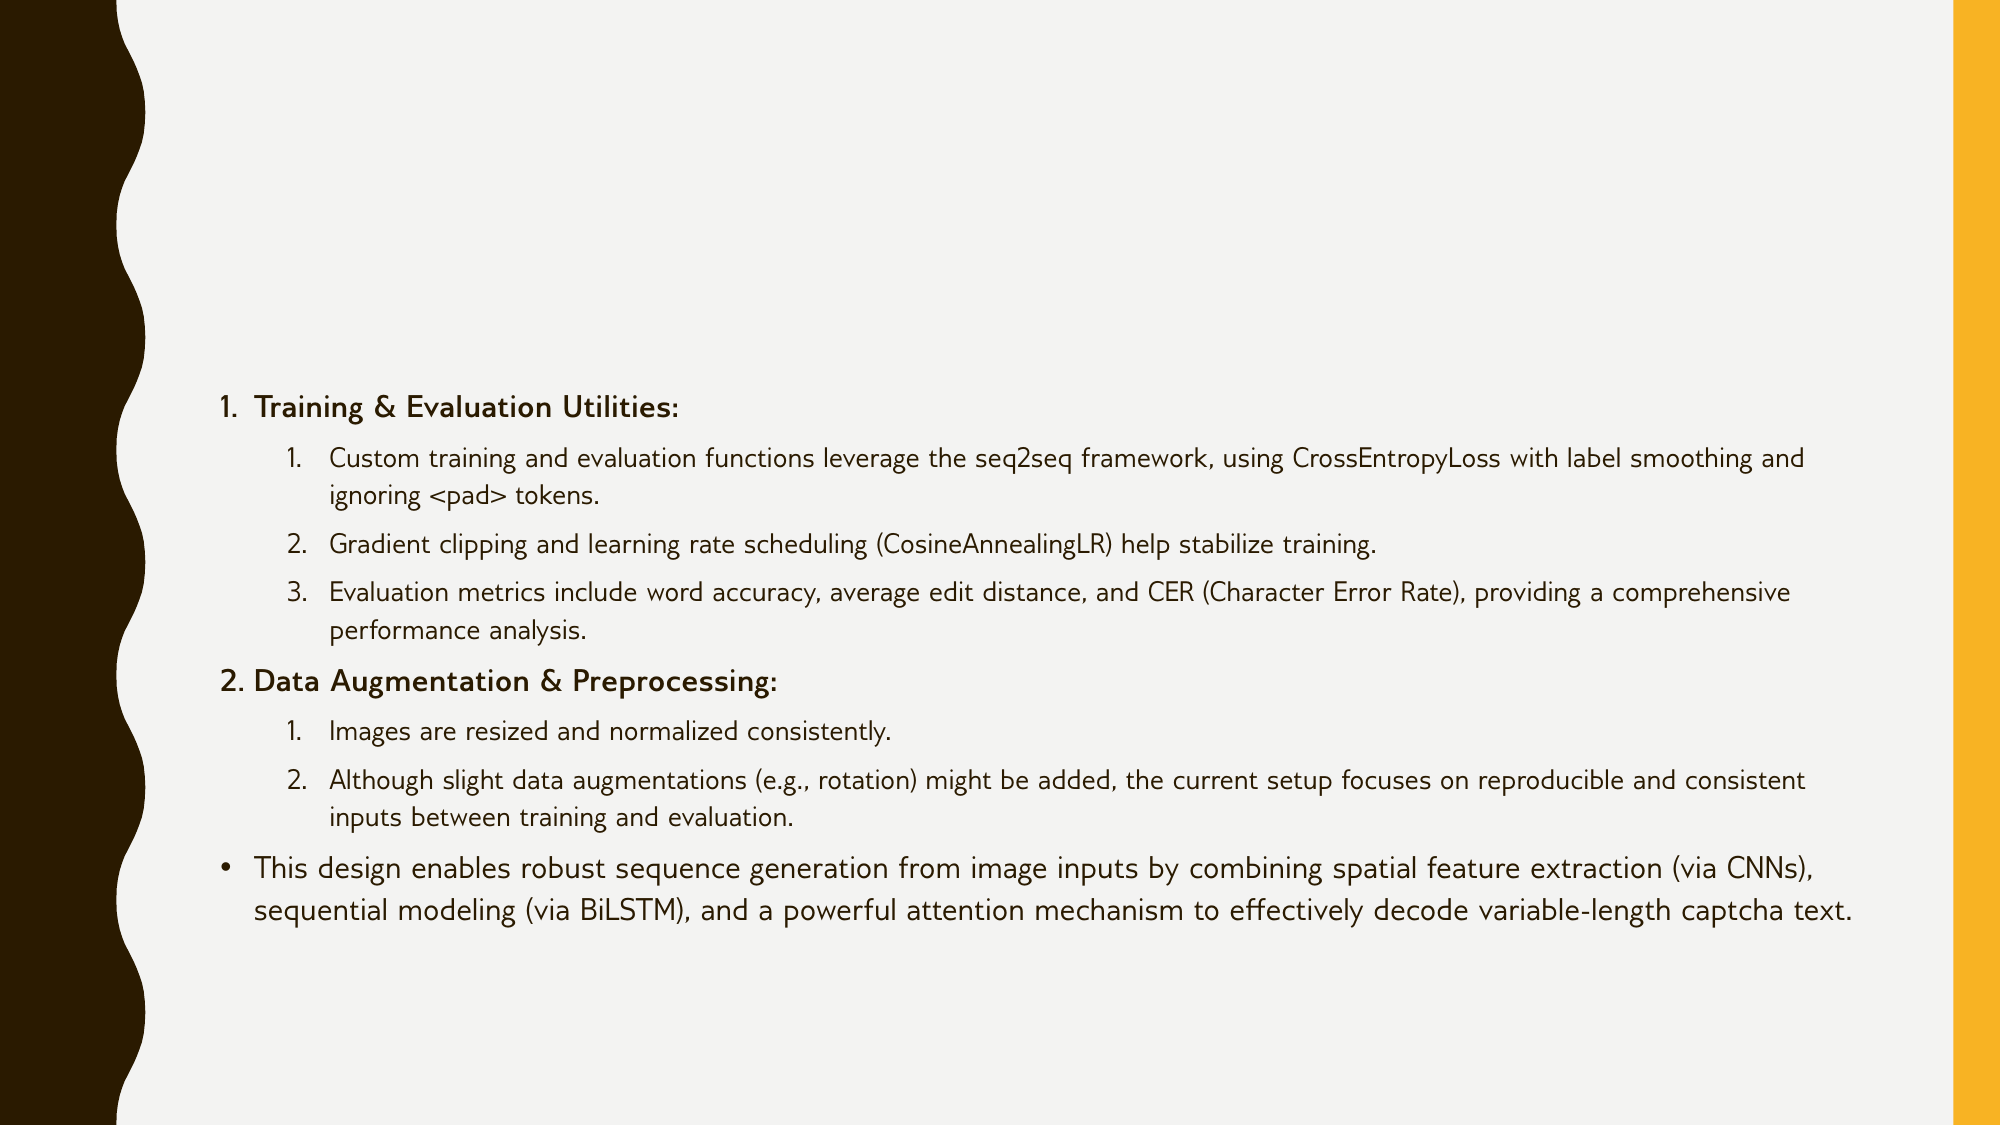

#
Training & Evaluation Utilities:
Custom training and evaluation functions leverage the seq2seq framework, using CrossEntropyLoss with label smoothing and ignoring <pad> tokens.
Gradient clipping and learning rate scheduling (CosineAnnealingLR) help stabilize training.
Evaluation metrics include word accuracy, average edit distance, and CER (Character Error Rate), providing a comprehensive performance analysis.
Data Augmentation & Preprocessing:
Images are resized and normalized consistently.
Although slight data augmentations (e.g., rotation) might be added, the current setup focuses on reproducible and consistent inputs between training and evaluation.
This design enables robust sequence generation from image inputs by combining spatial feature extraction (via CNNs), sequential modeling (via BiLSTM), and a powerful attention mechanism to effectively decode variable-length captcha text.